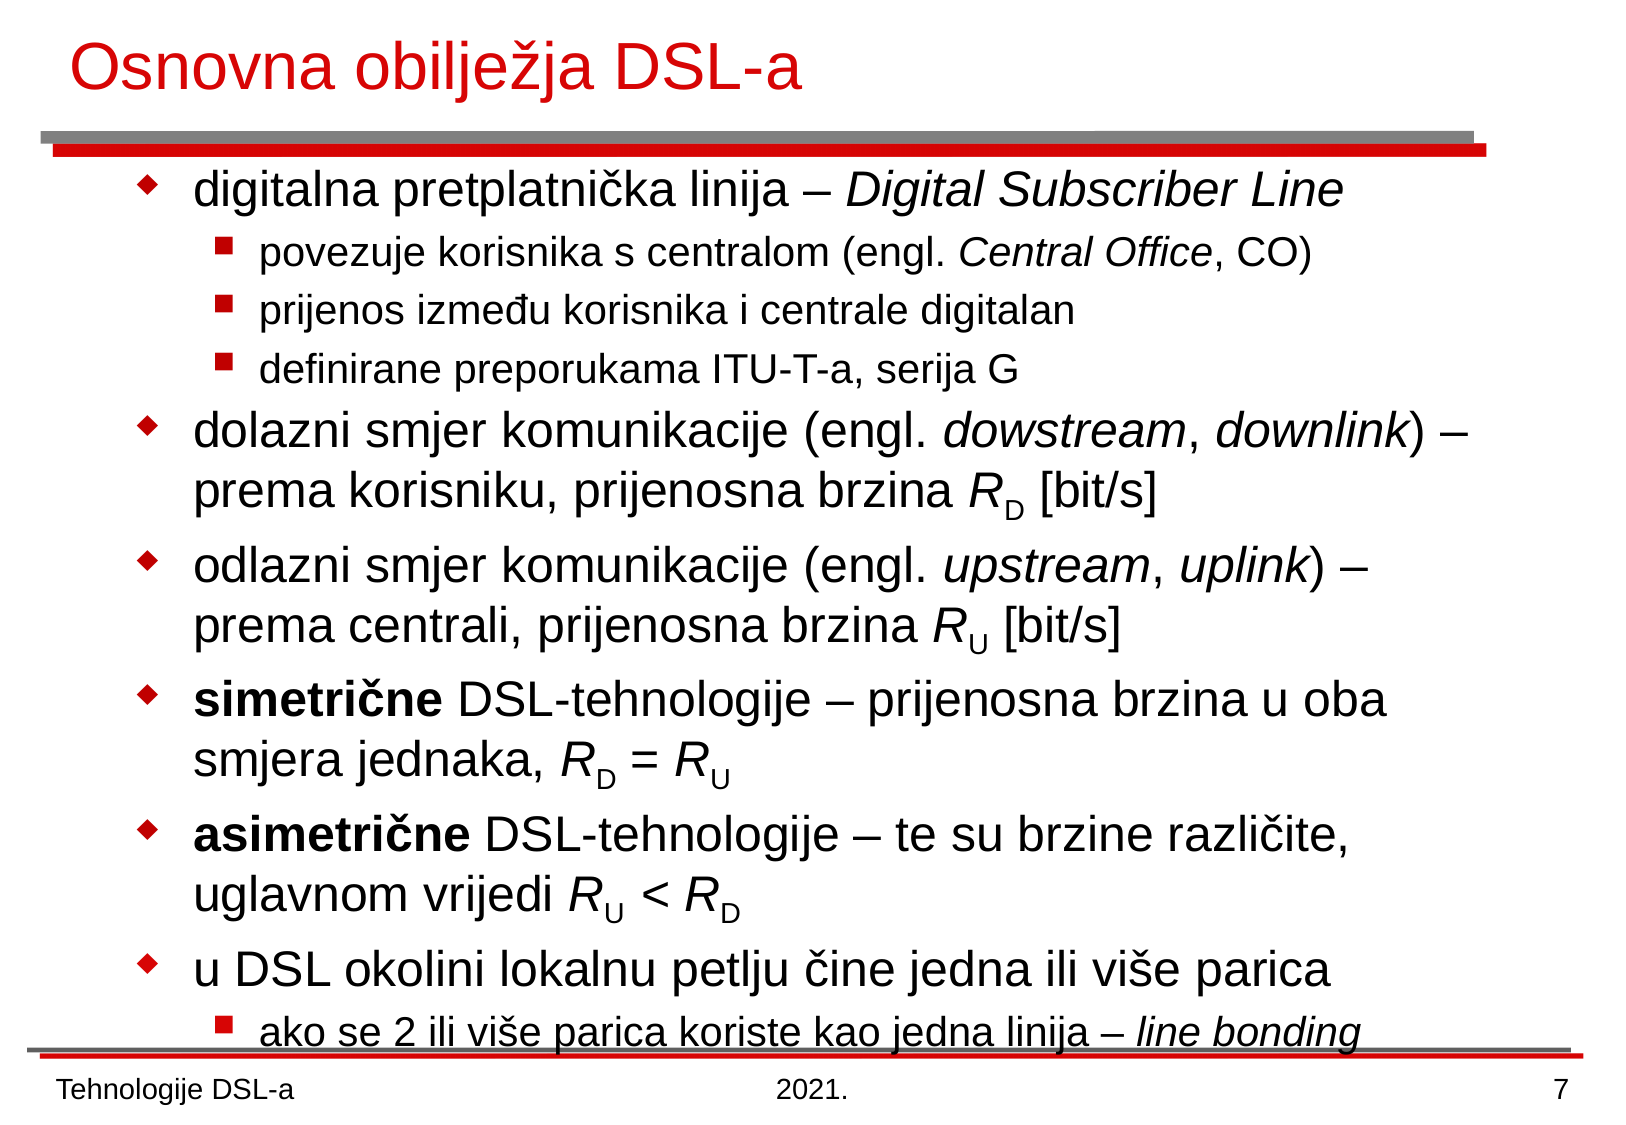

# Osnovna obilježja DSL-a
digitalna pretplatnička linija – Digital Subscriber Line
povezuje korisnika s centralom (engl. Central Office, CO)
prijenos između korisnika i centrale digitalan
definirane preporukama ITU-T-a, serija G
dolazni smjer komunikacije (engl. dowstream, downlink) – prema korisniku, prijenosna brzina RD [bit/s]
odlazni smjer komunikacije (engl. upstream, uplink) – prema centrali, prijenosna brzina RU [bit/s]
simetrične DSL-tehnologije – prijenosna brzina u oba smjera jednaka, RD = RU
asimetrične DSL-tehnologije – te su brzine različite, uglavnom vrijedi RU  < RD
u DSL okolini lokalnu petlju čine jedna ili više parica
ako se 2 ili više parica koriste kao jedna linija – line bonding

Tehnologije DSL-a
2021.
7